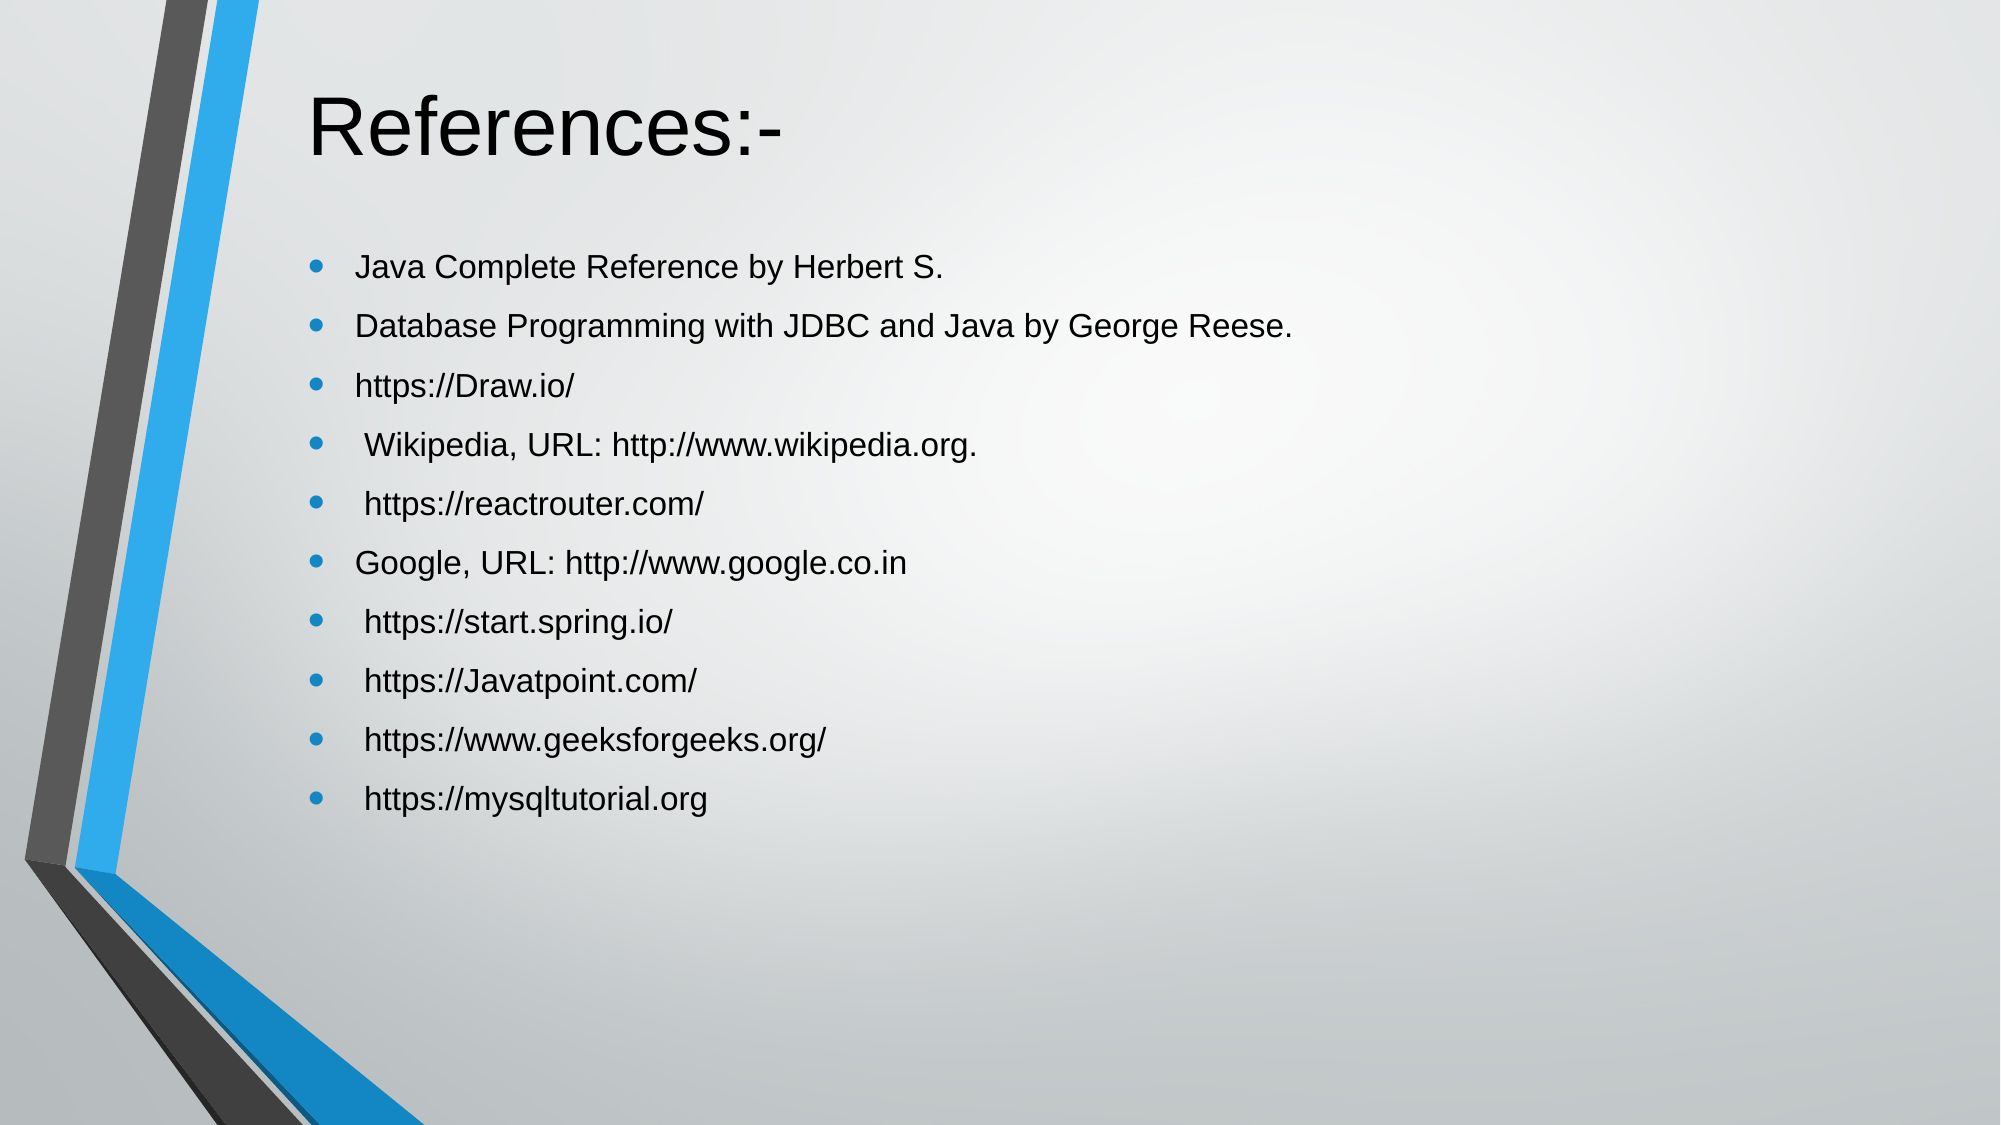

# References:-
Java Complete Reference by Herbert S.
Database Programming with JDBC and Java by George Reese.
https://Draw.io/
 Wikipedia, URL: http://www.wikipedia.org.
 https://reactrouter.com/
Google, URL: http://www.google.co.in
 https://start.spring.io/
 https://Javatpoint.com/
 https://www.geeksforgeeks.org/
 https://mysqltutorial.org